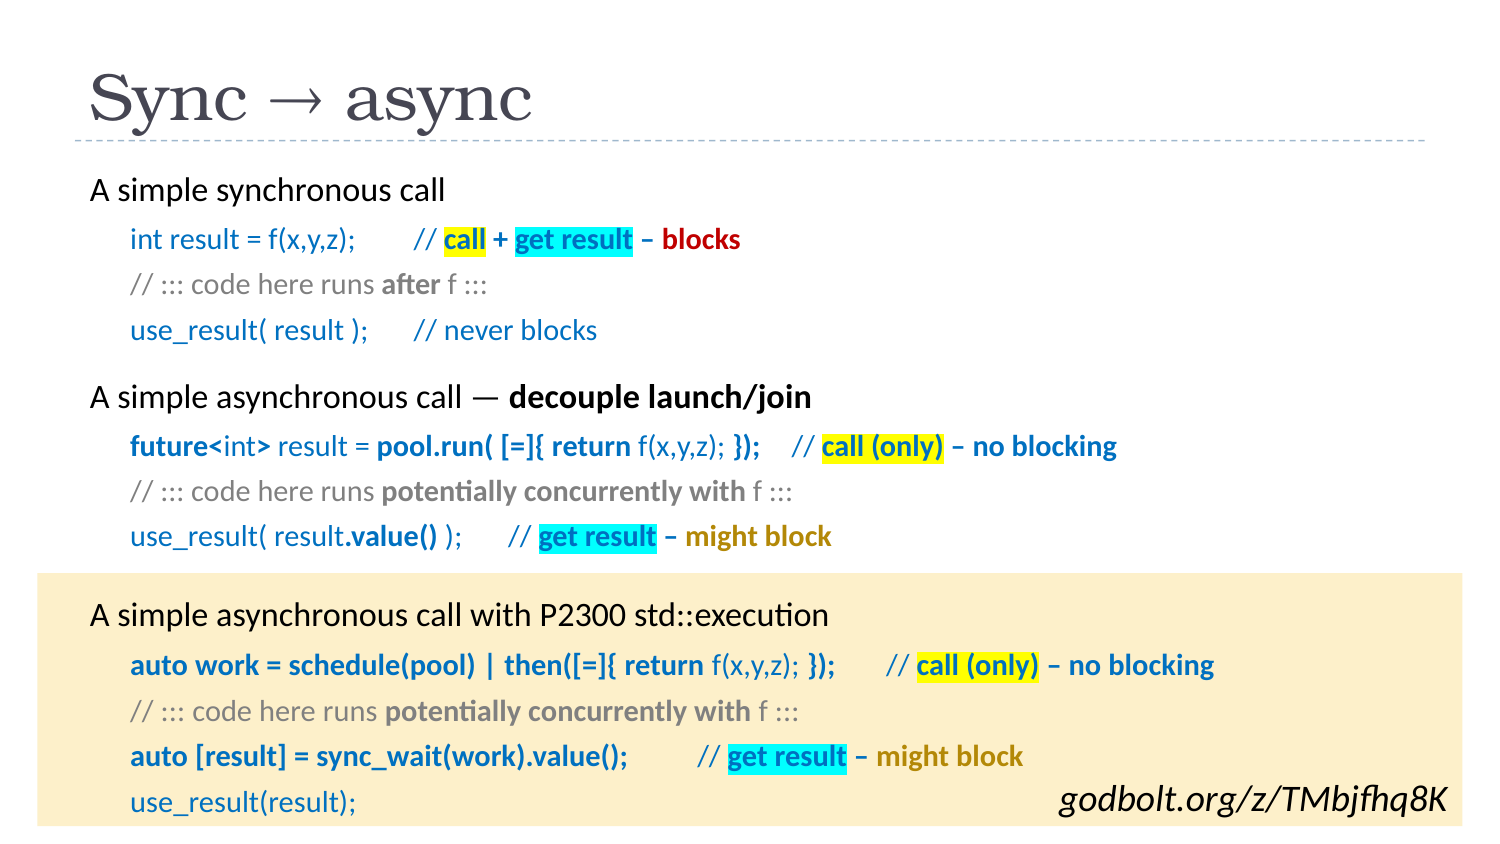

# Sync → async
A simple synchronous call
int result = f(x,y,z);	// call + get result – blocks
// ::: code here runs after f :::
use_result( result );	// never blocks
A simple asynchronous call — decouple launch/join
future<int> result = pool.run( [=]{ return f(x,y,z); });	// call (only) – no blocking
// ::: code here runs potentially concurrently with f :::
use_result( result.value() );	// get result – might block
A simple asynchronous call with P2300 std::execution
auto work = schedule(pool) | then([=]{ return f(x,y,z); }); 	// call (only) – no blocking
// ::: code here runs potentially concurrently with f :::
auto [result] = sync_wait(work).value(); 	// get result – might block
use_result(result);
godbolt.org/z/TMbjfhq8K